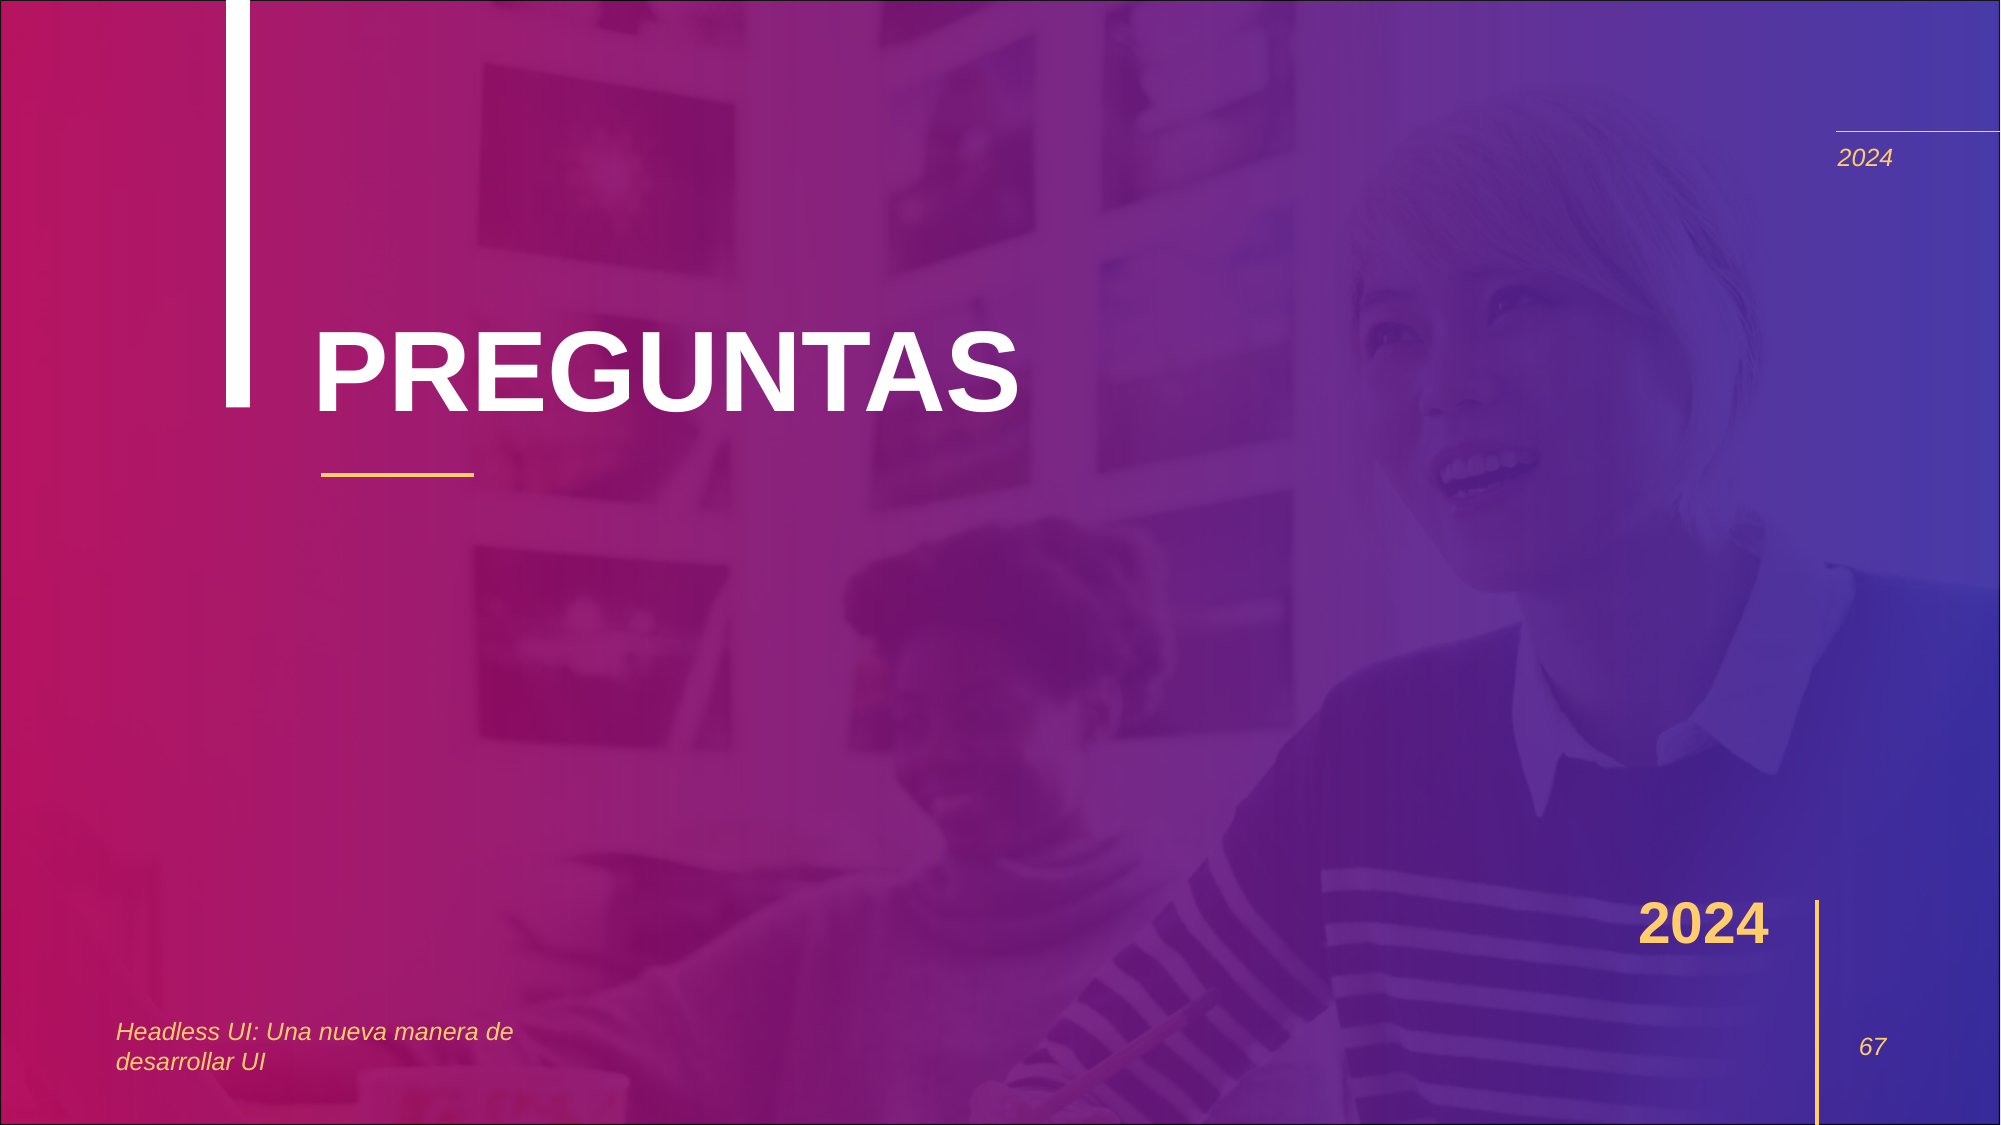

# PREGUNTAS
2024
2024
Headless UI: Una nueva manera de desarrollar UI
67